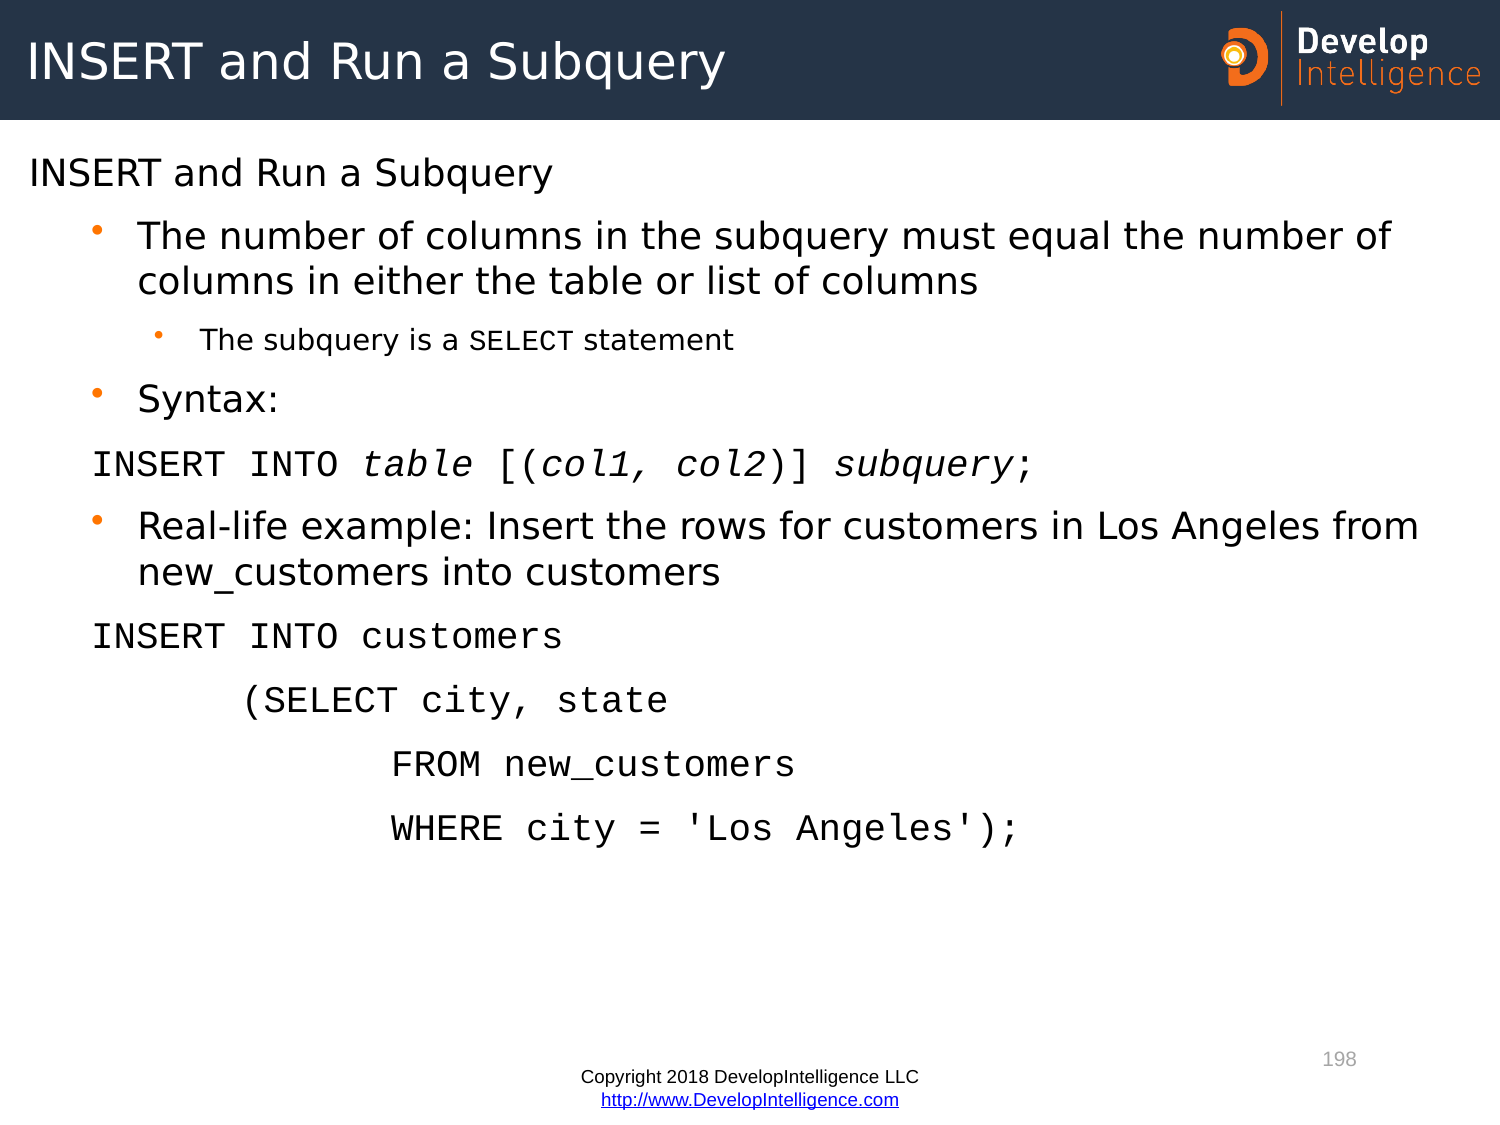

# INSERT and Run a Subquery
INSERT and Run a Subquery
The number of columns in the subquery must equal the number of columns in either the table or list of columns
The subquery is a SELECT statement
Syntax:
INSERT INTO table [(col1, col2)] subquery;
Real-life example: Insert the rows for customers in Los Angeles from new_customers into customers
INSERT INTO customers
	(SELECT city, state
		FROM new_customers
		WHERE city = 'Los Angeles');

198